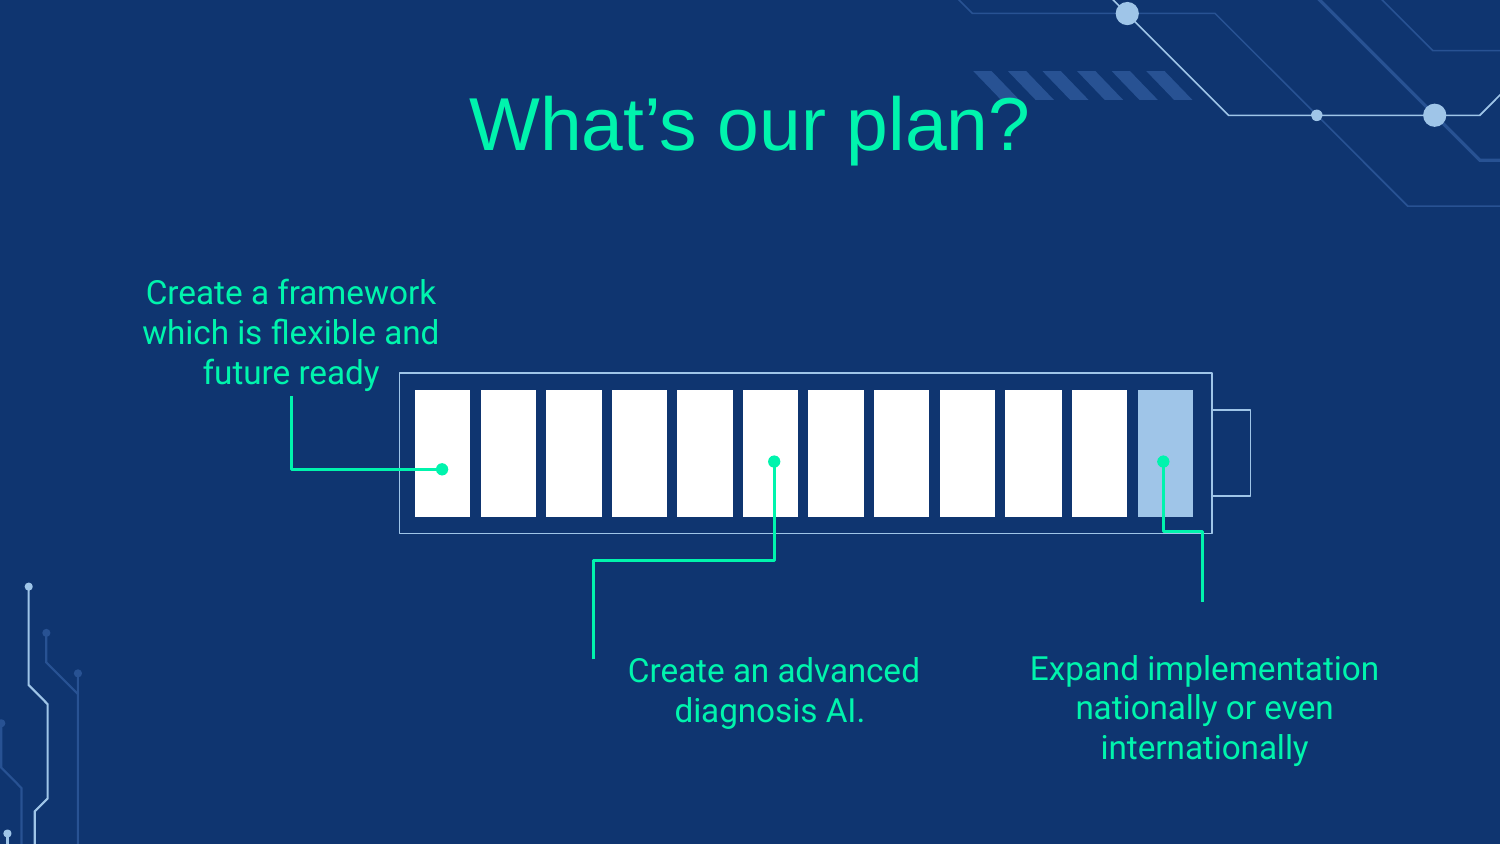

# What’s our plan?
Create a framework which is flexible and future ready

Create an advanced diagnosis AI.
Expand implementation nationally or even internationally